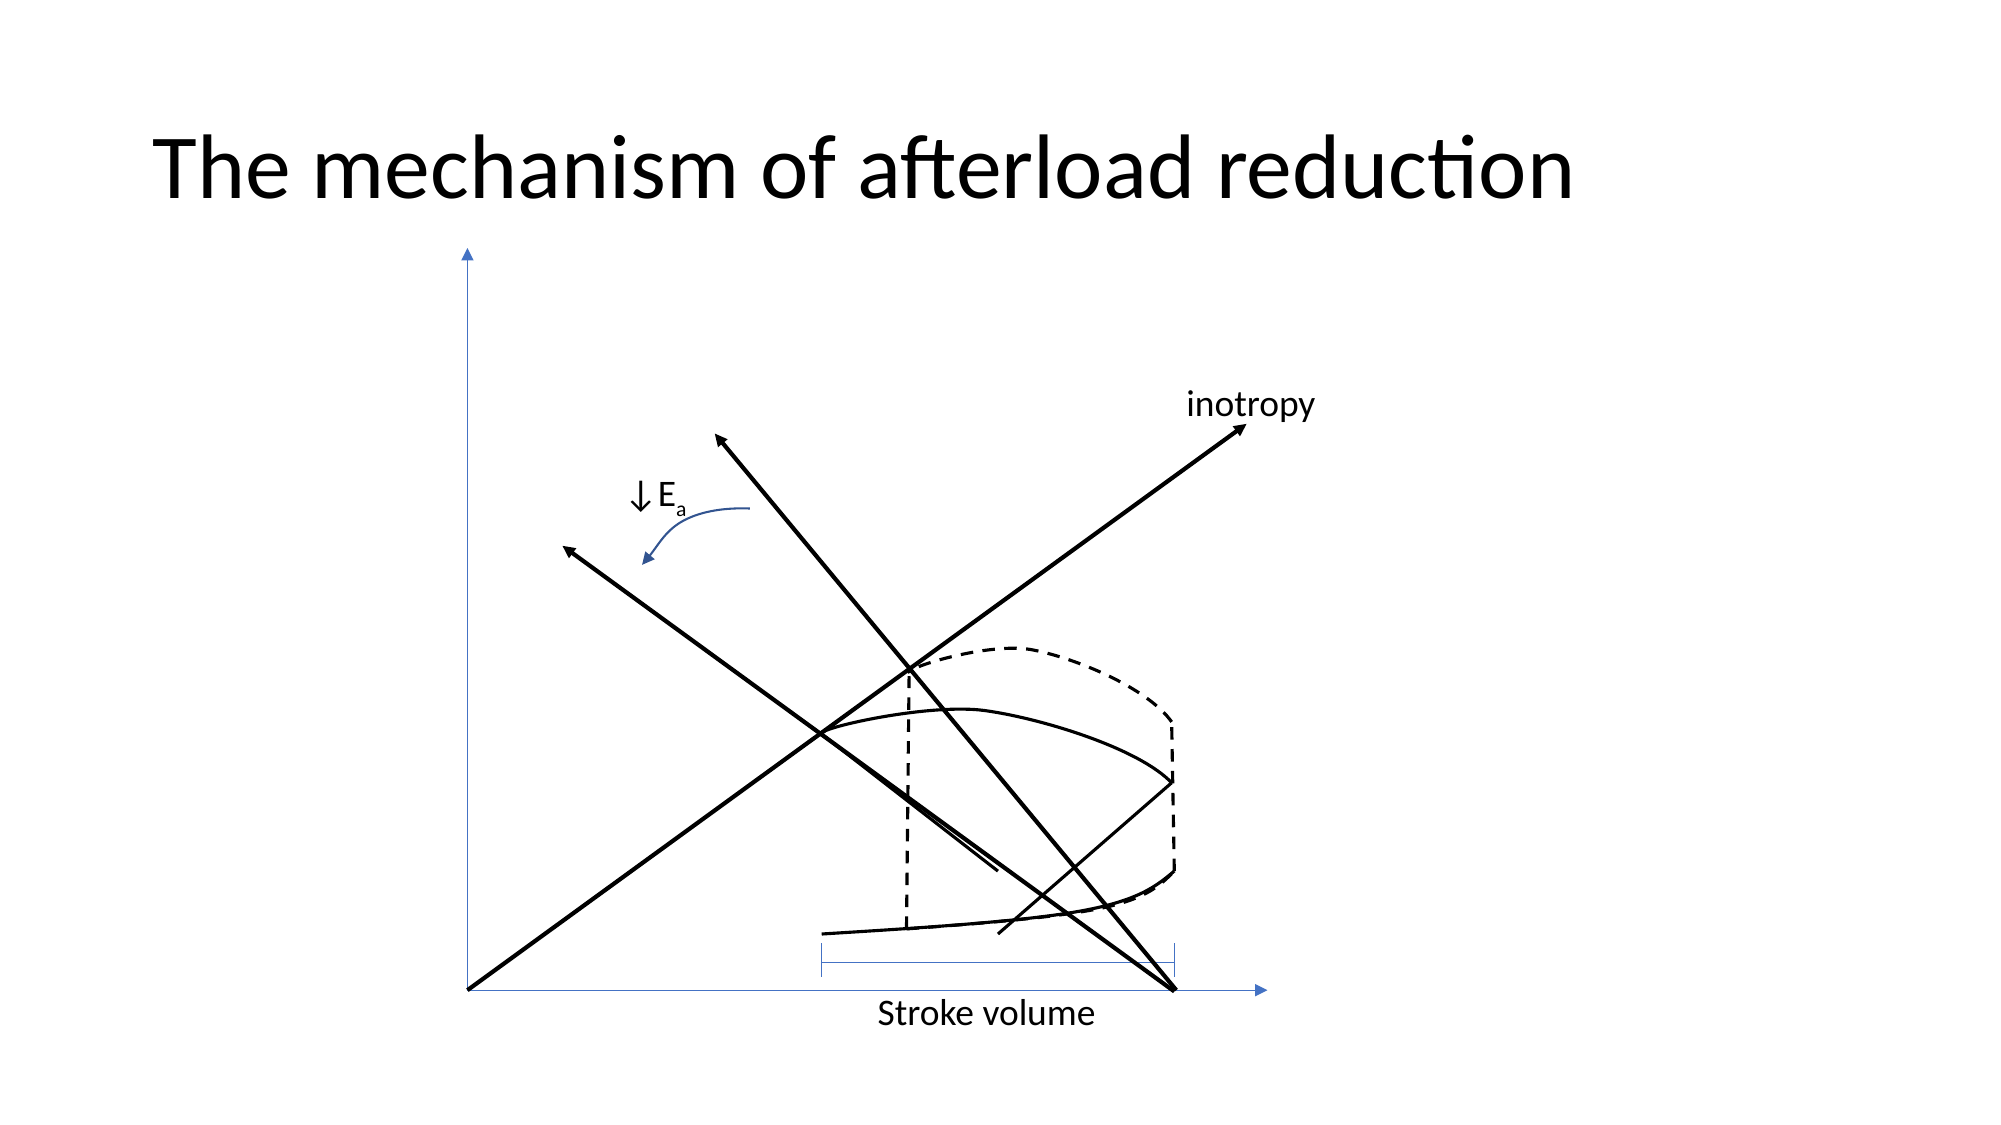

# The mechanism of afterload reduction
inotropy
↓Ea

Stroke volume